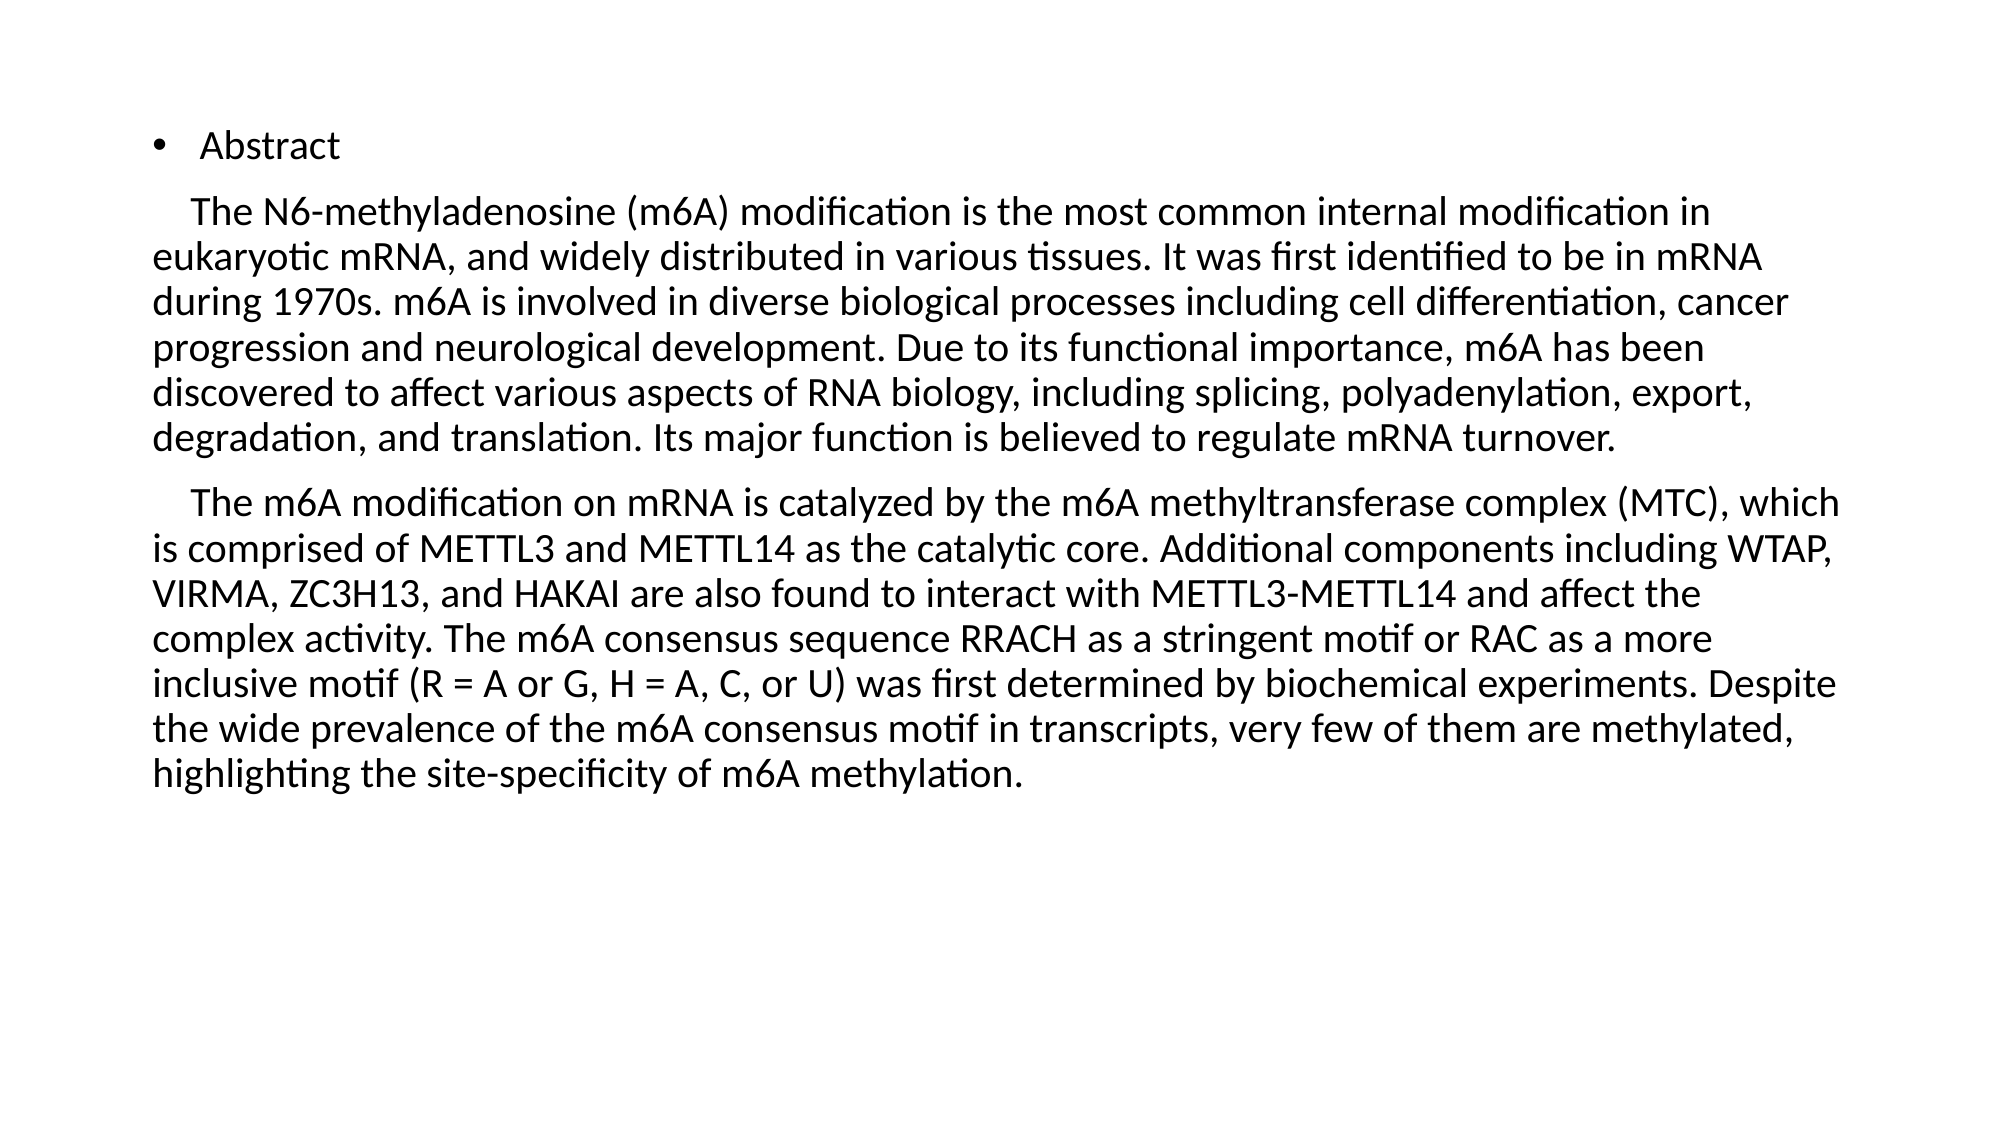

Abstract
    The N6-methyladenosine (m6A) modification is the most common internal modification in eukaryotic mRNA, and widely distributed in various tissues. It was first identified to be in mRNA during 1970s. m6A is involved in diverse biological processes including cell differentiation, cancer progression and neurological development. Due to its functional importance, m6A has been discovered to affect various aspects of RNA biology, including splicing, polyadenylation, export, degradation, and translation. Its major function is believed to regulate mRNA turnover.
    The m6A modification on mRNA is catalyzed by the m6A methyltransferase complex (MTC), which is comprised of METTL3 and METTL14 as the catalytic core. Additional components including WTAP, VIRMA, ZC3H13, and HAKAI are also found to interact with METTL3-METTL14 and affect the complex activity. The m6A consensus sequence RRACH as a stringent motif or RAC as a more inclusive motif (R = A or G, H = A, C, or U) was first determined by biochemical experiments. Despite the wide prevalence of the m6A consensus motif in transcripts, very few of them are methylated, highlighting the site-specificity of m6A methylation.